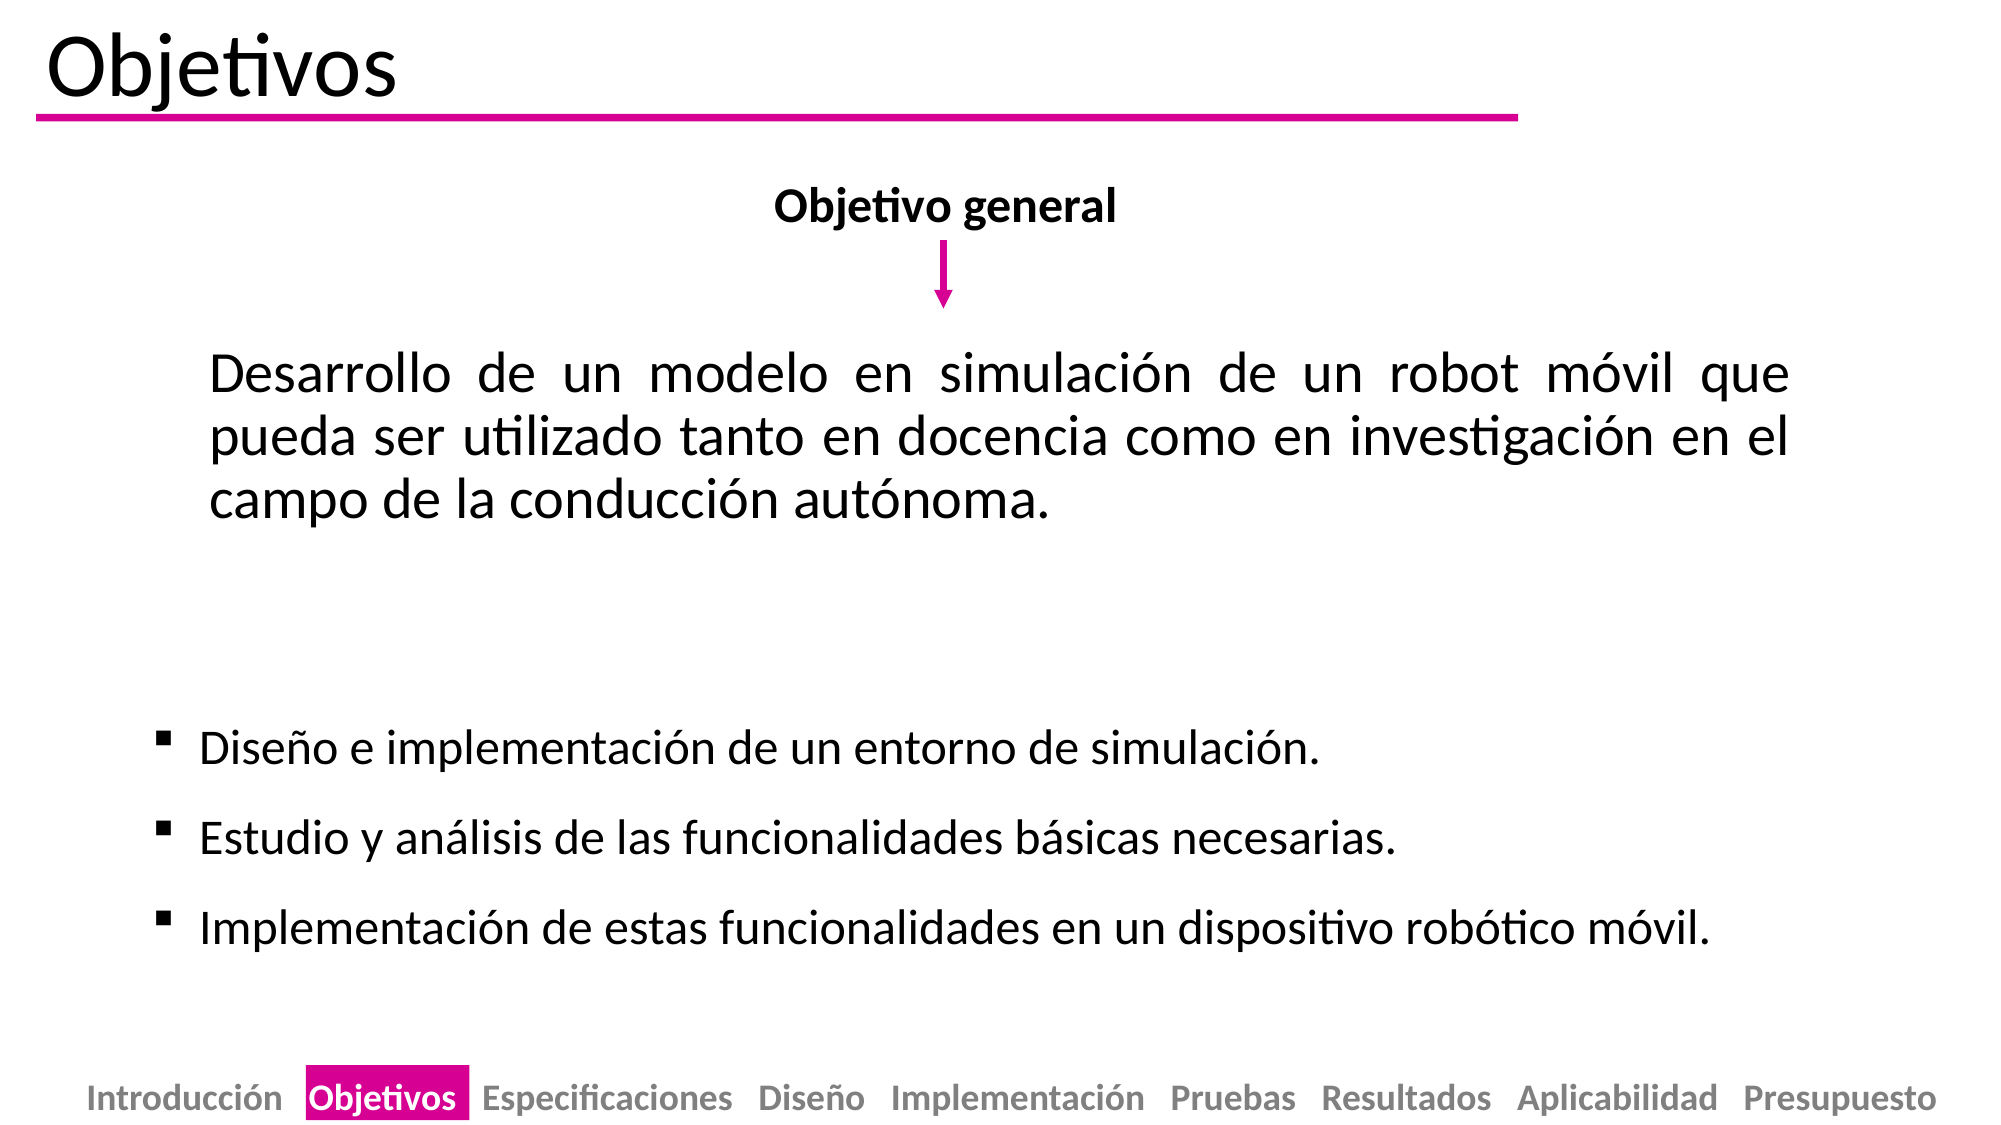

# Objetivos

Objetivo general
Desarrollo de un modelo en simulación de un robot móvil que pueda ser utilizado tanto en docencia como en investigación en el campo de la conducción autónoma.
Diseño e implementación de un entorno de simulación.
Estudio y análisis de las funcionalidades básicas necesarias.
Implementación de estas funcionalidades en un dispositivo robótico móvil.
   Introducción   Objetivos   Especificaciones   Diseño   Implementación   Pruebas   Resultados   Aplicabilidad   Presupuesto